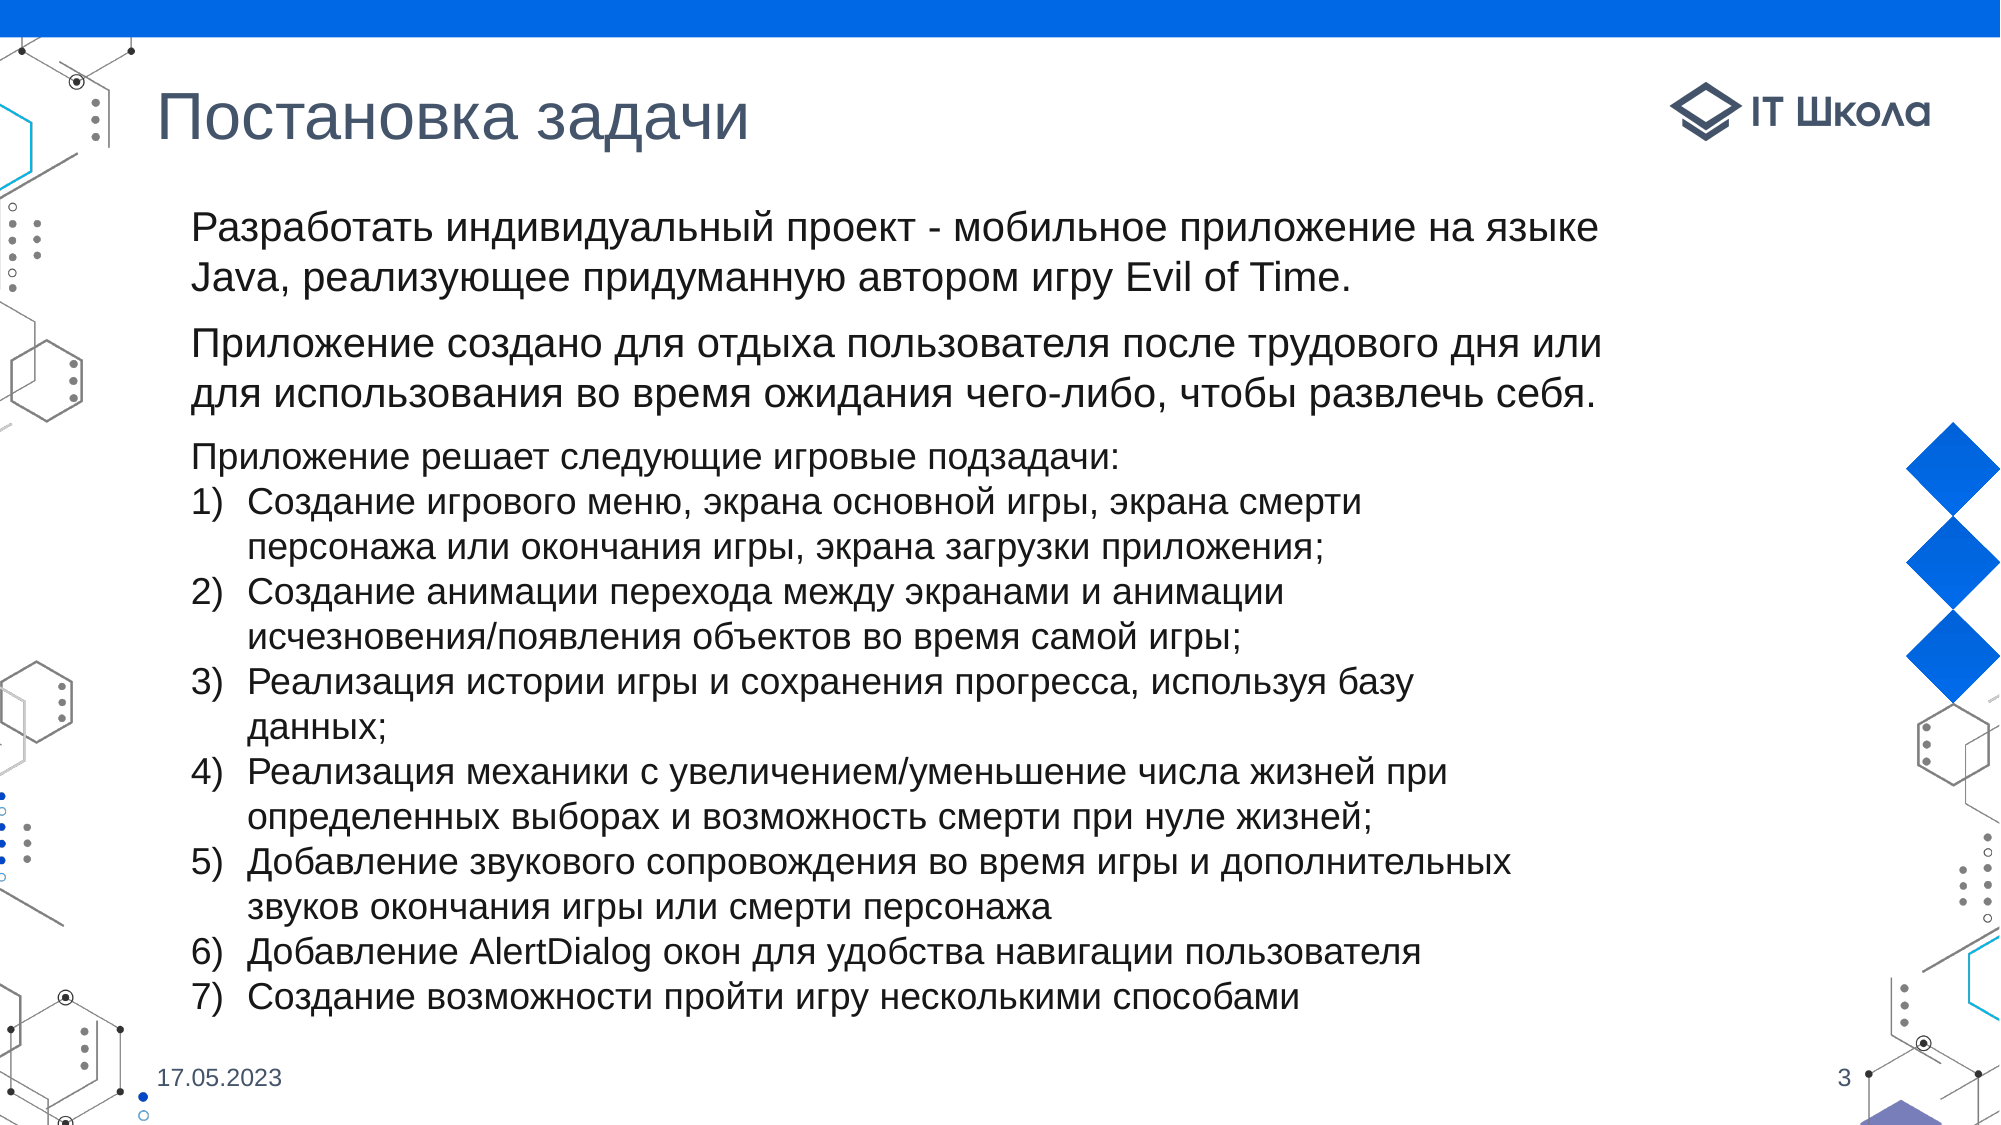

# Постановка задачи
Разработать индивидуальный проект - мобильное приложение на языке Java, реализующее придуманную автором игру Evil of Time.
Приложение создано для отдыха пользователя после трудового дня или для использования во время ожидания чего-либо, чтобы развлечь себя.
Приложение решает следующие игровые подзадачи:
Создание игрового меню, экрана основной игры, экрана смерти персонажа или окончания игры, экрана загрузки приложения;
Создание анимации перехода между экранами и анимации исчезновения/появления объектов во время самой игры;
Реализация истории игры и сохранения прогресса, используя базу данных;
Реализация механики с увеличением/уменьшение числа жизней при определенных выборах и возможность смерти при нуле жизней;
Добавление звукового сопровождения во время игры и дополнительных звуков окончания игры или смерти персонажа
Добавление AlertDialog окон для удобства навигации пользователя
Создание возможности пройти игру несколькими способами
17.05.2023
3